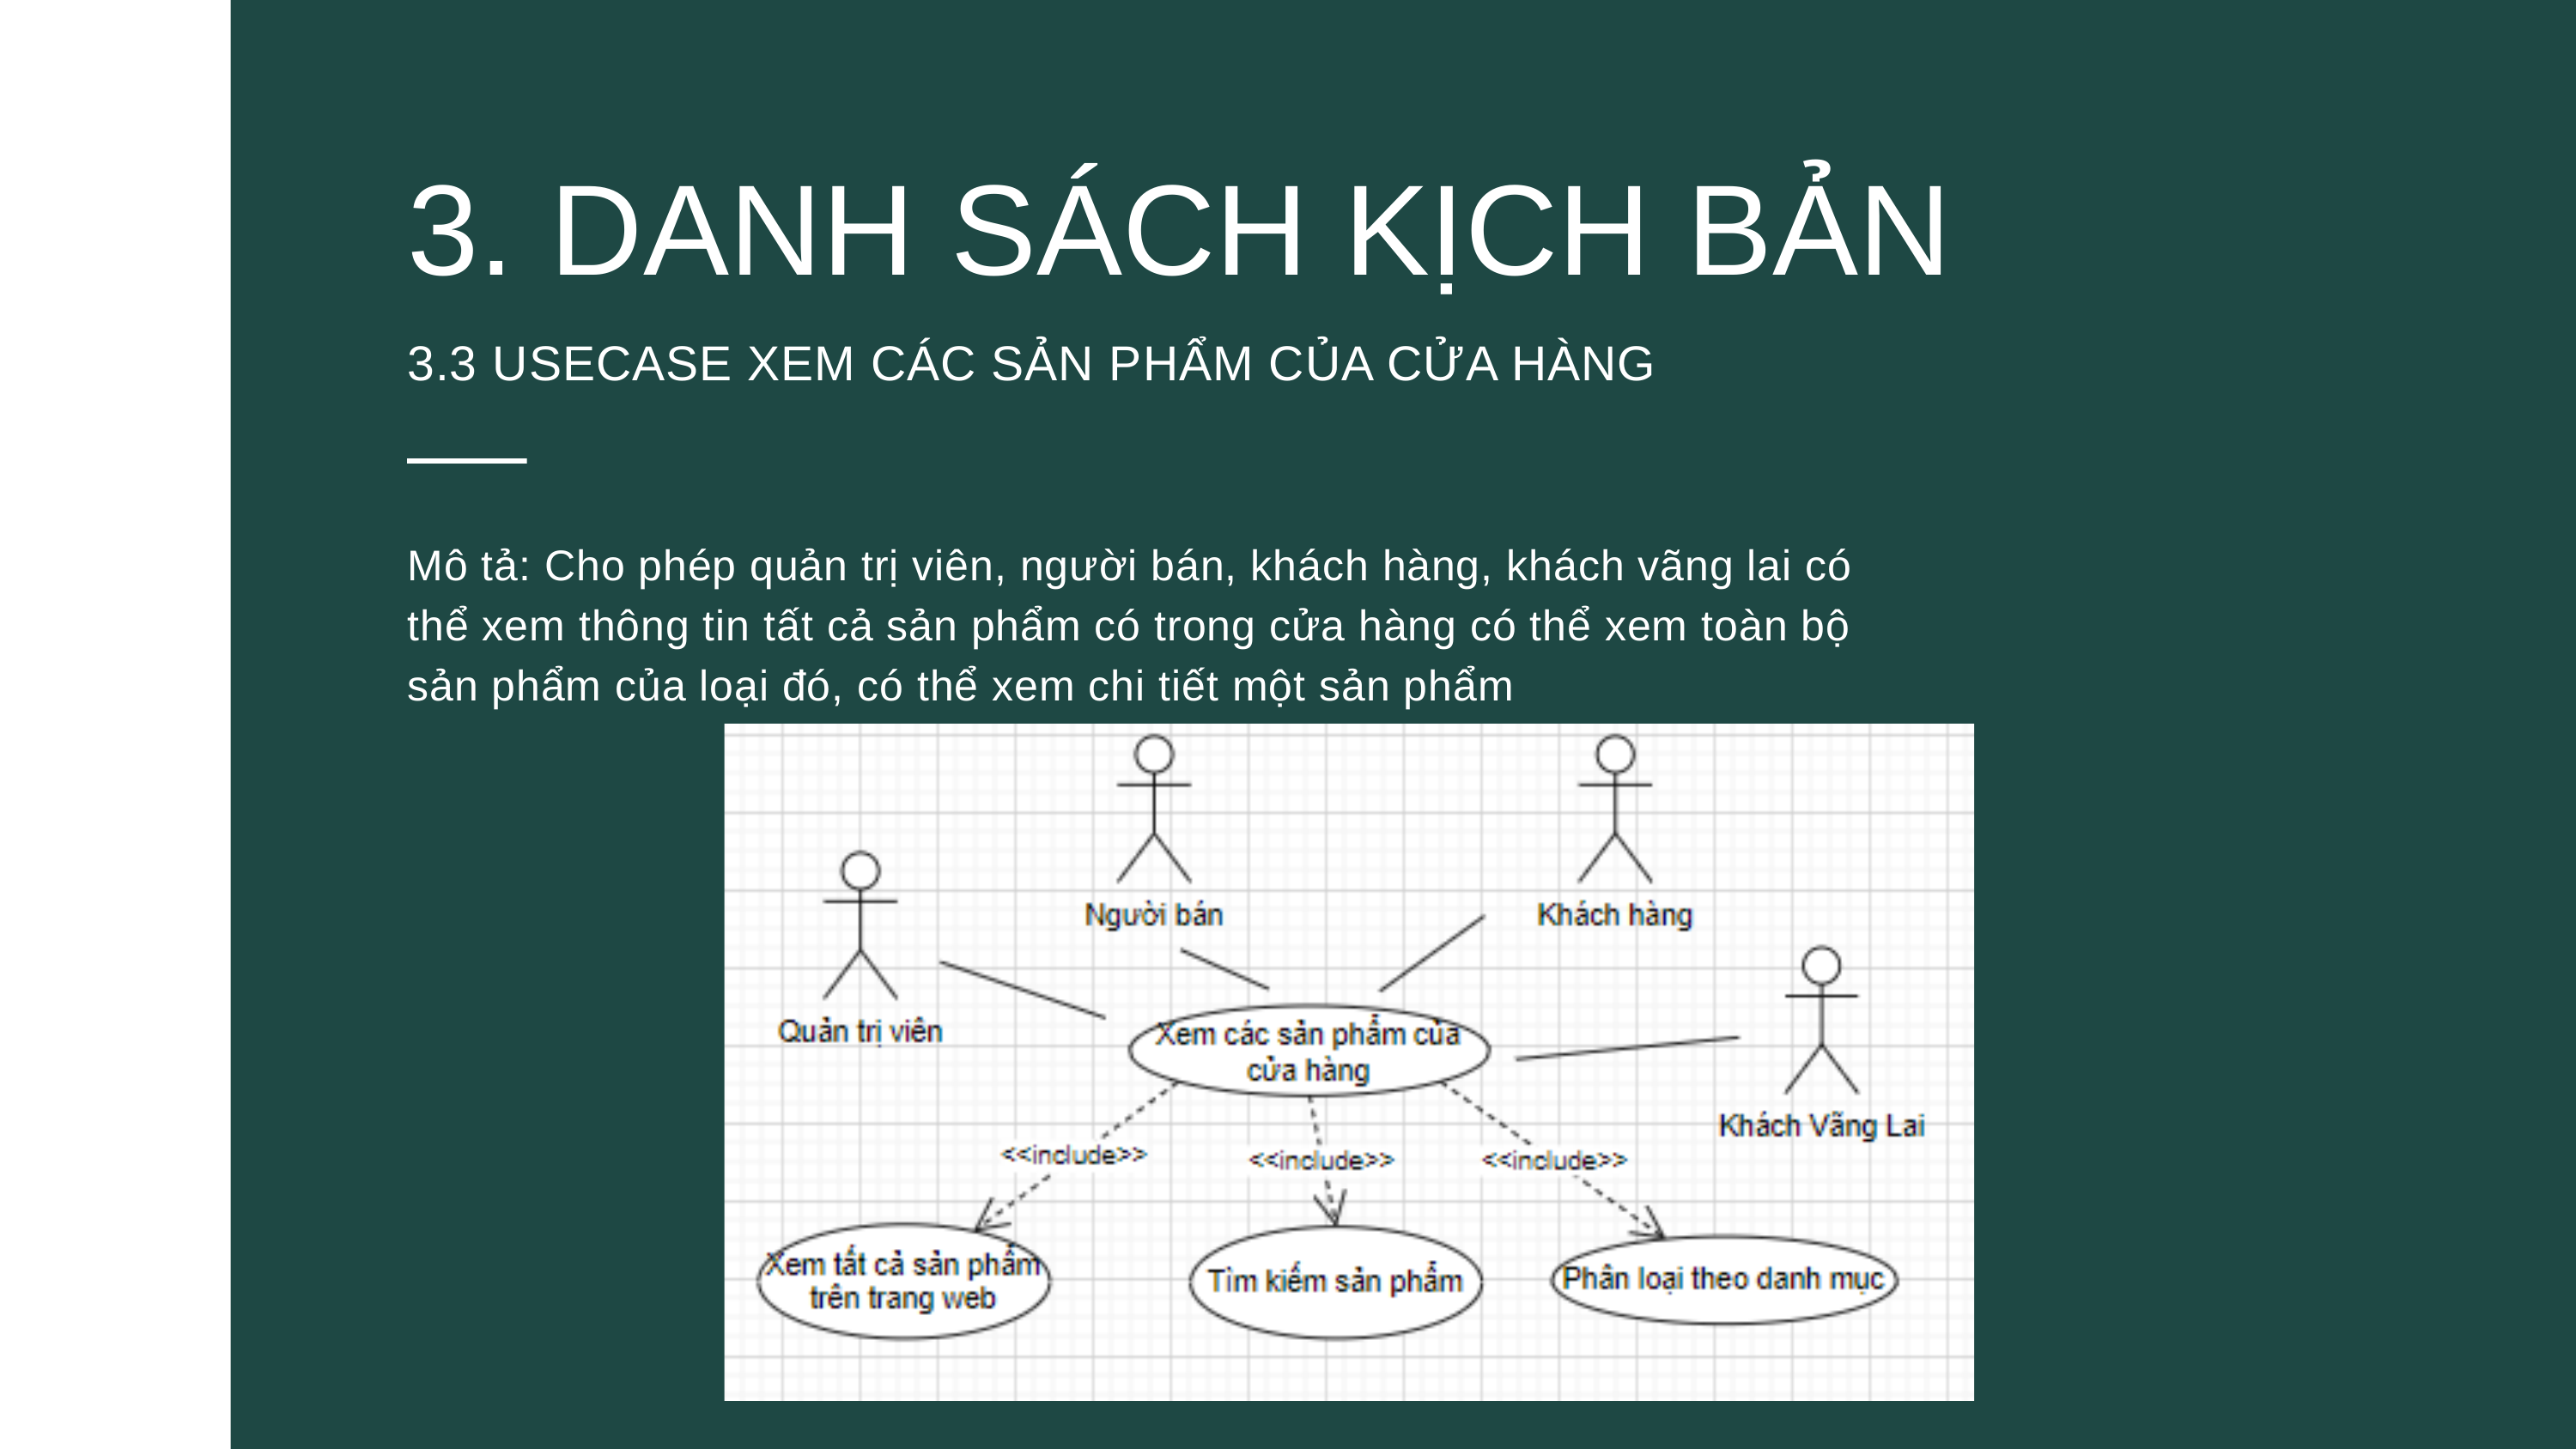

3. DANH SÁCH KỊCH BẢN
3.3 USECASE XEM CÁC SẢN PHẨM CỦA CỬA HÀNG

Mô tả: Cho phép quản trị viên, người bán, khách hàng, khách vãng lai có thể xem thông tin tất cả sản phẩm có trong cửa hàng có thể xem toàn bộ sản phẩm của loại đó, có thể xem chi tiết một sản phẩm